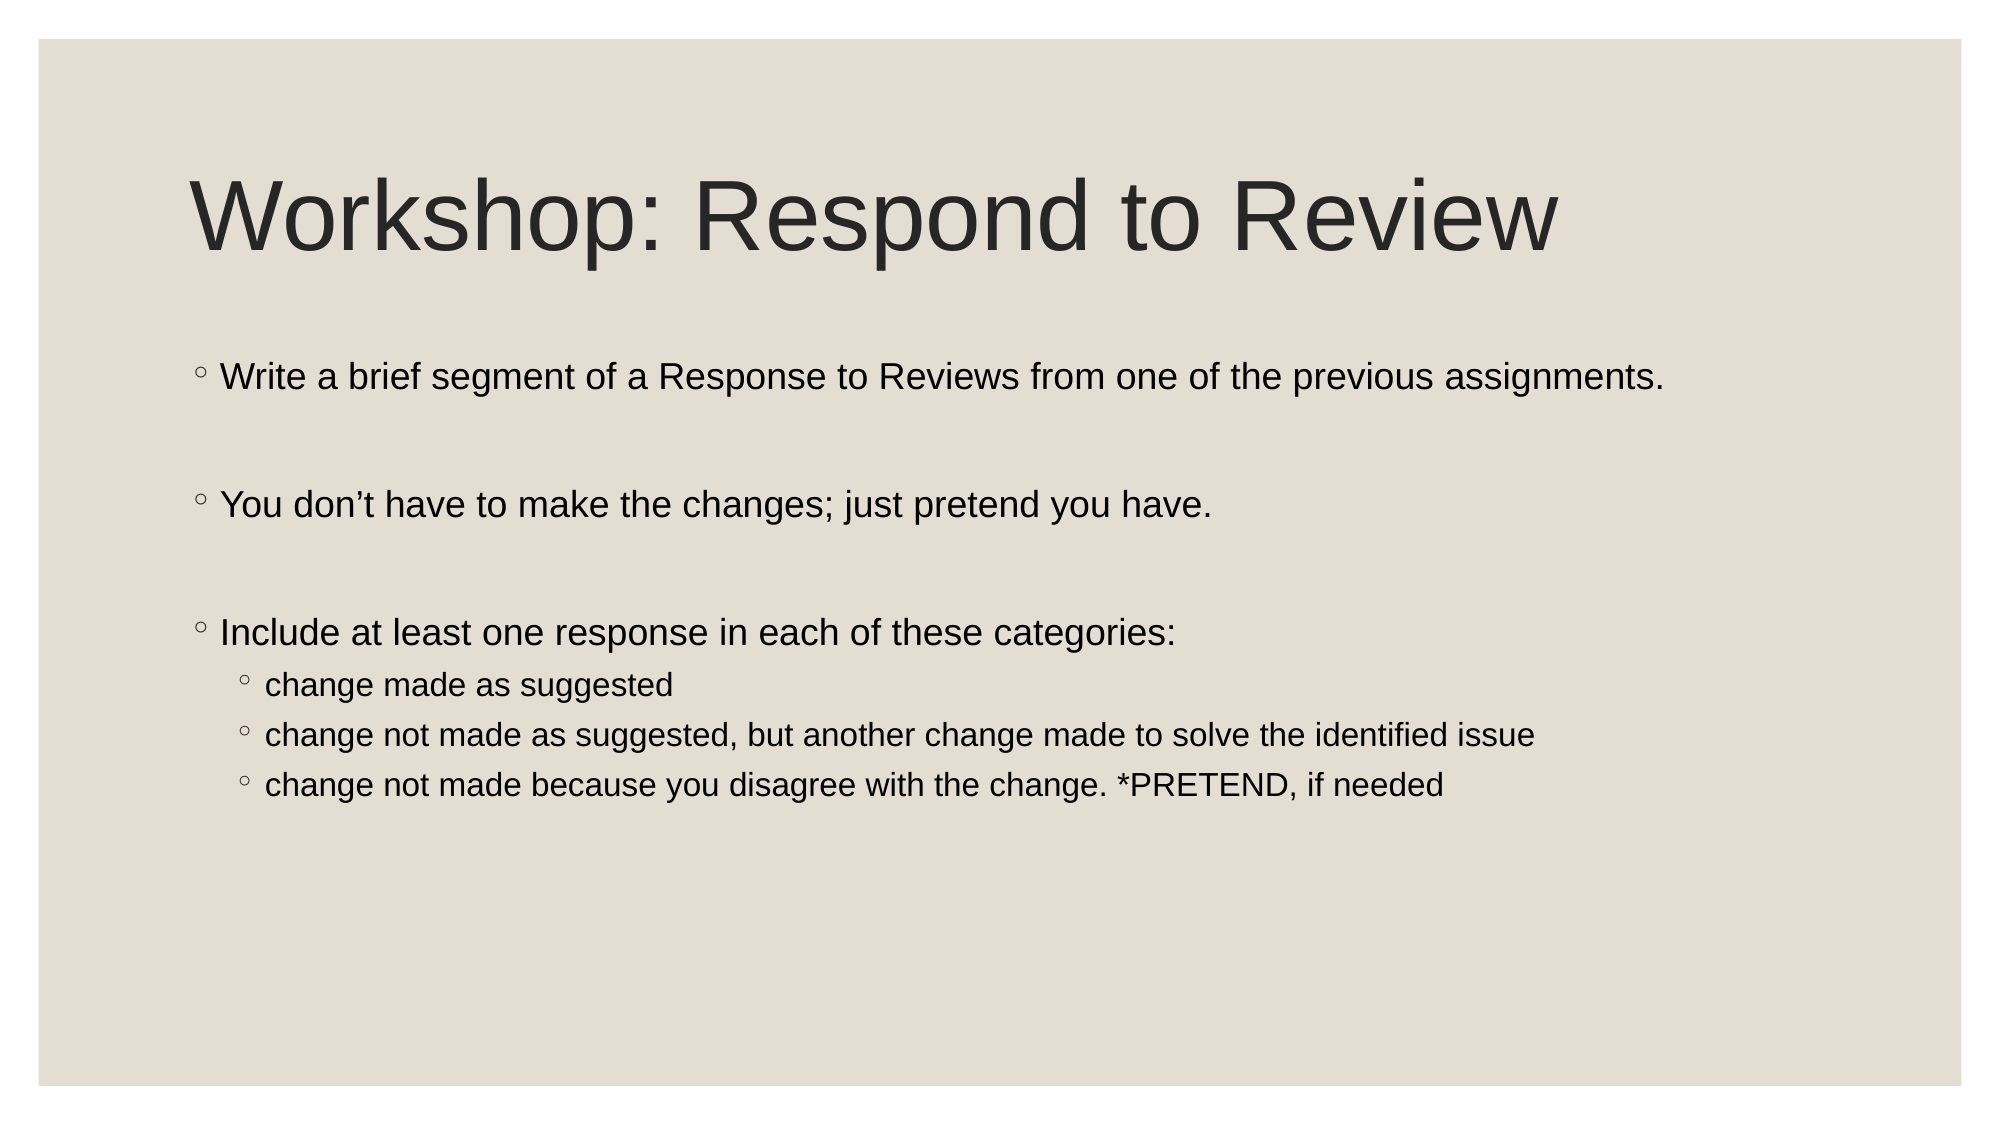

# Workshop: Respond to Review
Write a brief segment of a Response to Reviews from one of the previous assignments.

You don’t have to make the changes; just pretend you have.

Include at least one response in each of these categories:
change made as suggested
change not made as suggested, but another change made to solve the identified issue
change not made because you disagree with the change. *PRETEND, if needed